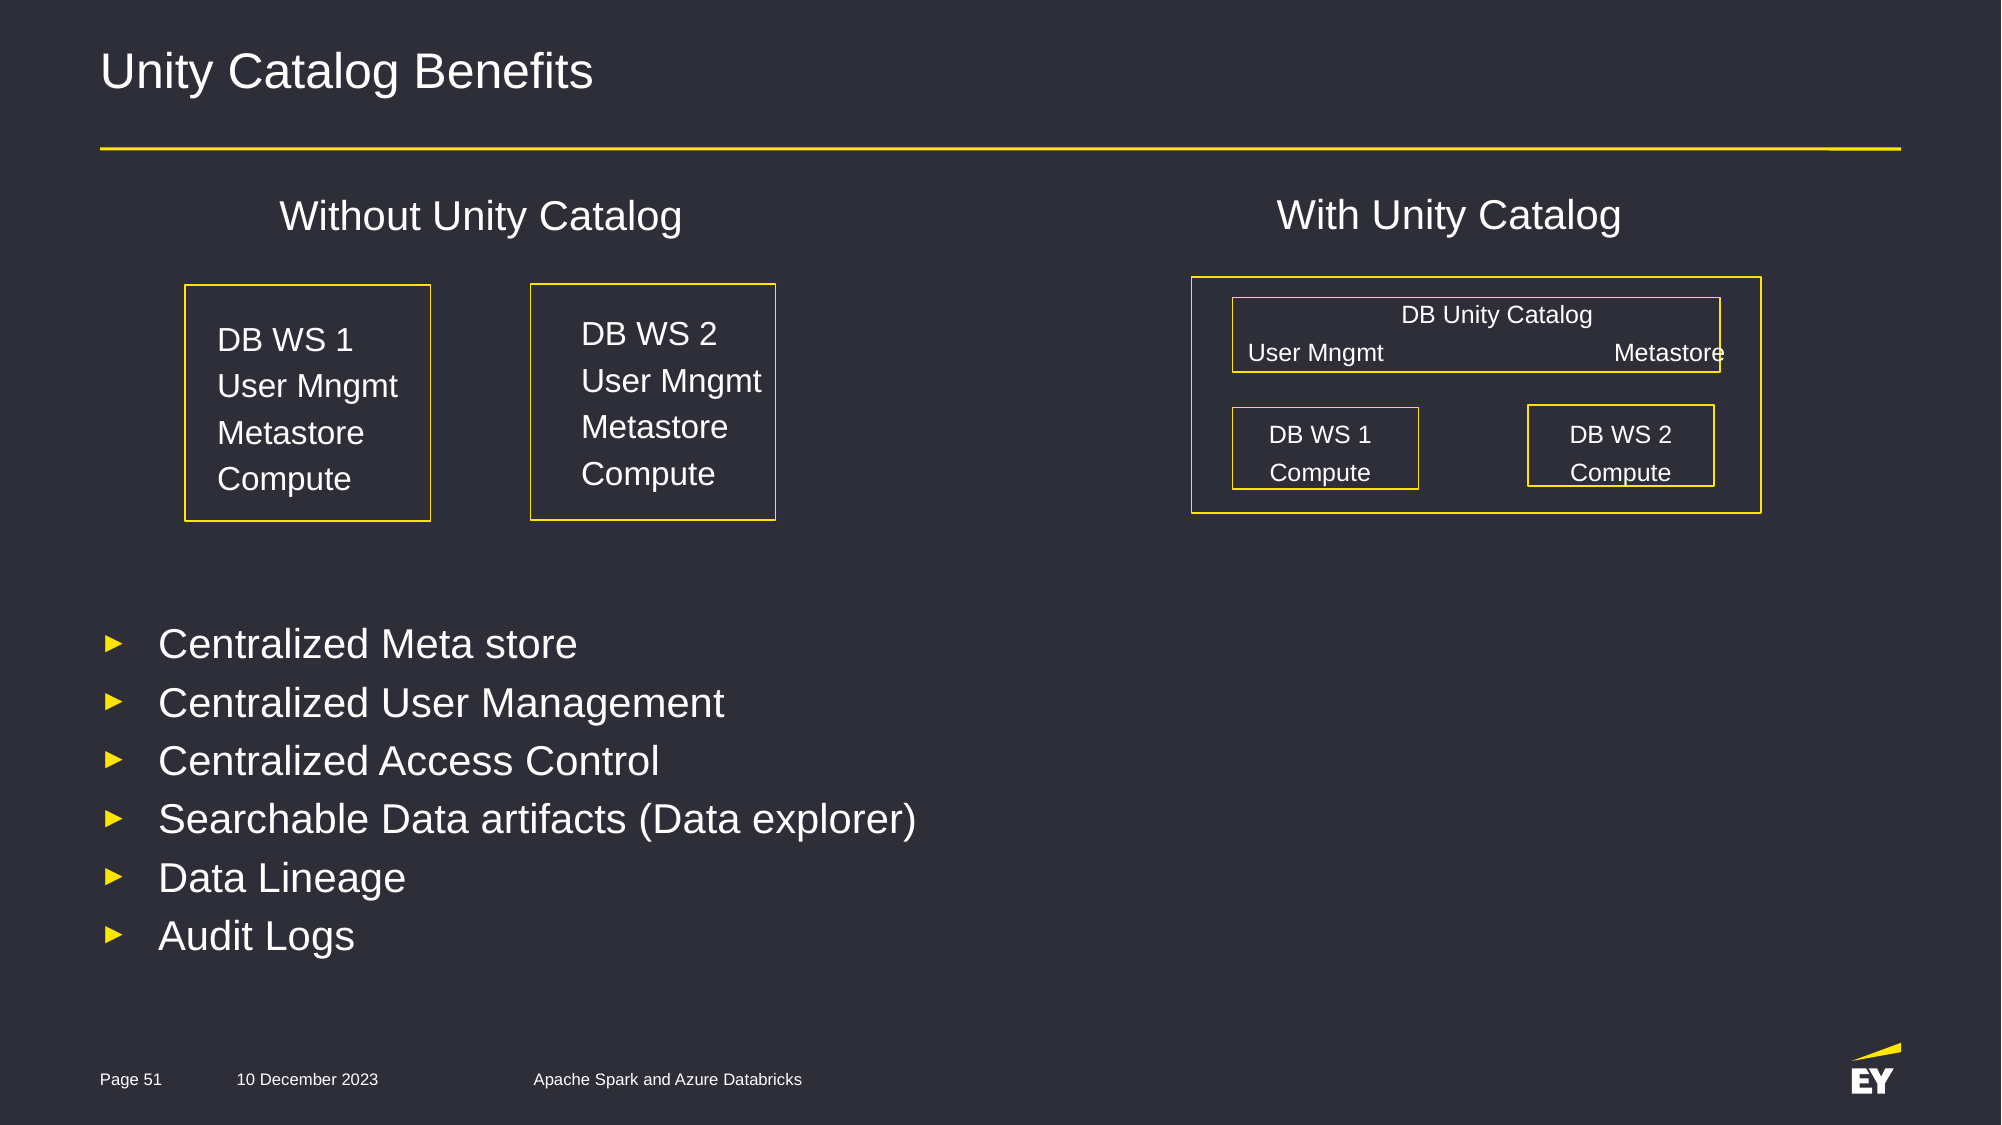

# Unity Catalog Benefits
With Unity Catalog
Without Unity Catalog

DB Unity Catalog
  User Mngmt                                 Metastore
DB WS 2
User Mngmt
Metastore
Compute
DB WS 1
User Mngmt
Metastore
Compute

DB WS 1
Compute

DB WS 2
Compute

Centralized Meta store
Centralized User Management
Centralized Access Control
Searchable Data artifacts (Data explorer)
Data Lineage
Audit Logs